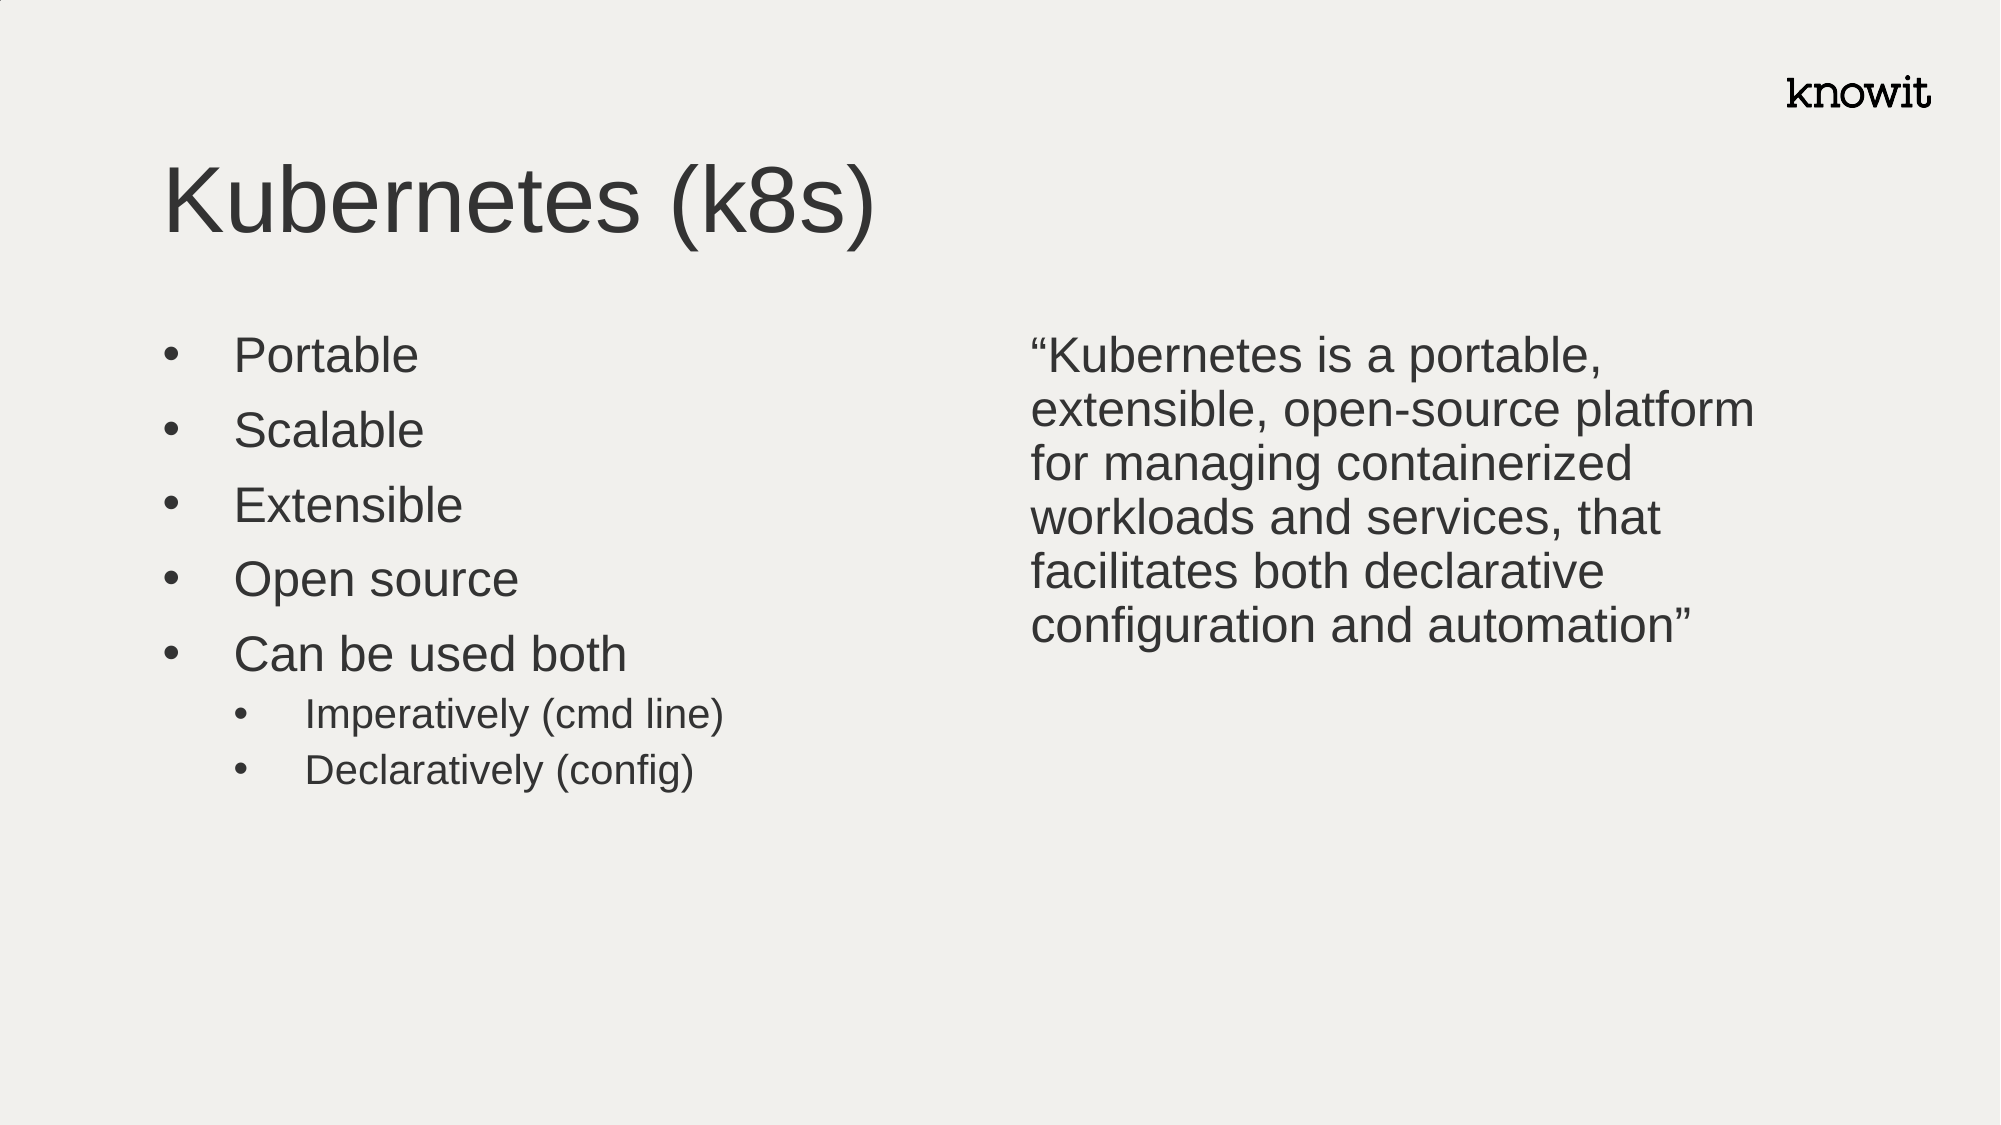

# Kubernetes (k8s)
“Kubernetes is a portable, extensible, open-source platform for managing containerized workloads and services, that facilitates both declarative configuration and automation”
Portable
Scalable
Extensible
Open source
Can be used both
Imperatively (cmd line)
Declaratively (config)